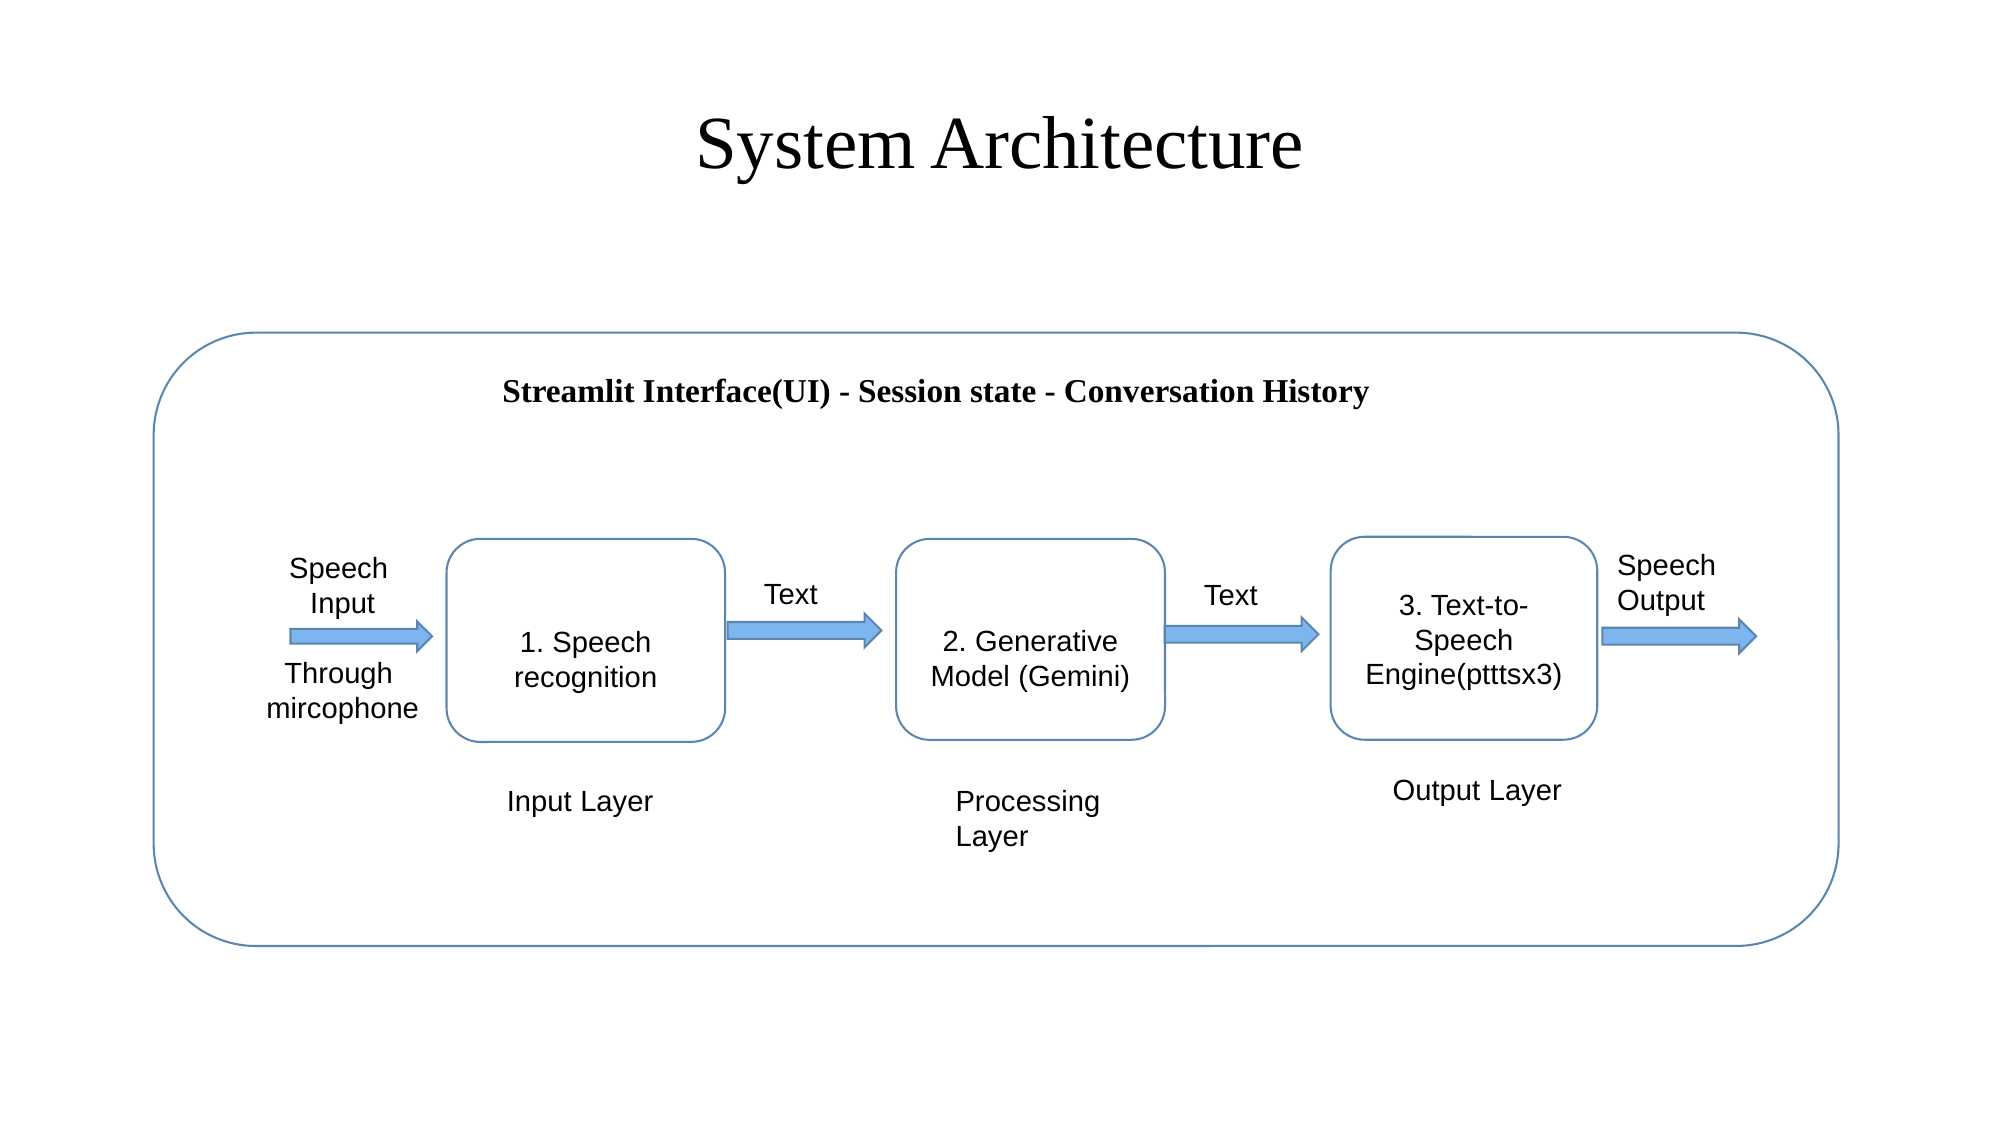

# System Architecture
Text
Streamlit Interface(UI) - Session state - Conversation History
Speech
Input

Through  mircophone

3. Text-to-Speech Engine(ptttsx3)

1. Speech recognition

2. Generative Model (Gemini)
Speech Output
Text
Text

Output Layer
Input Layer
Processing Layer